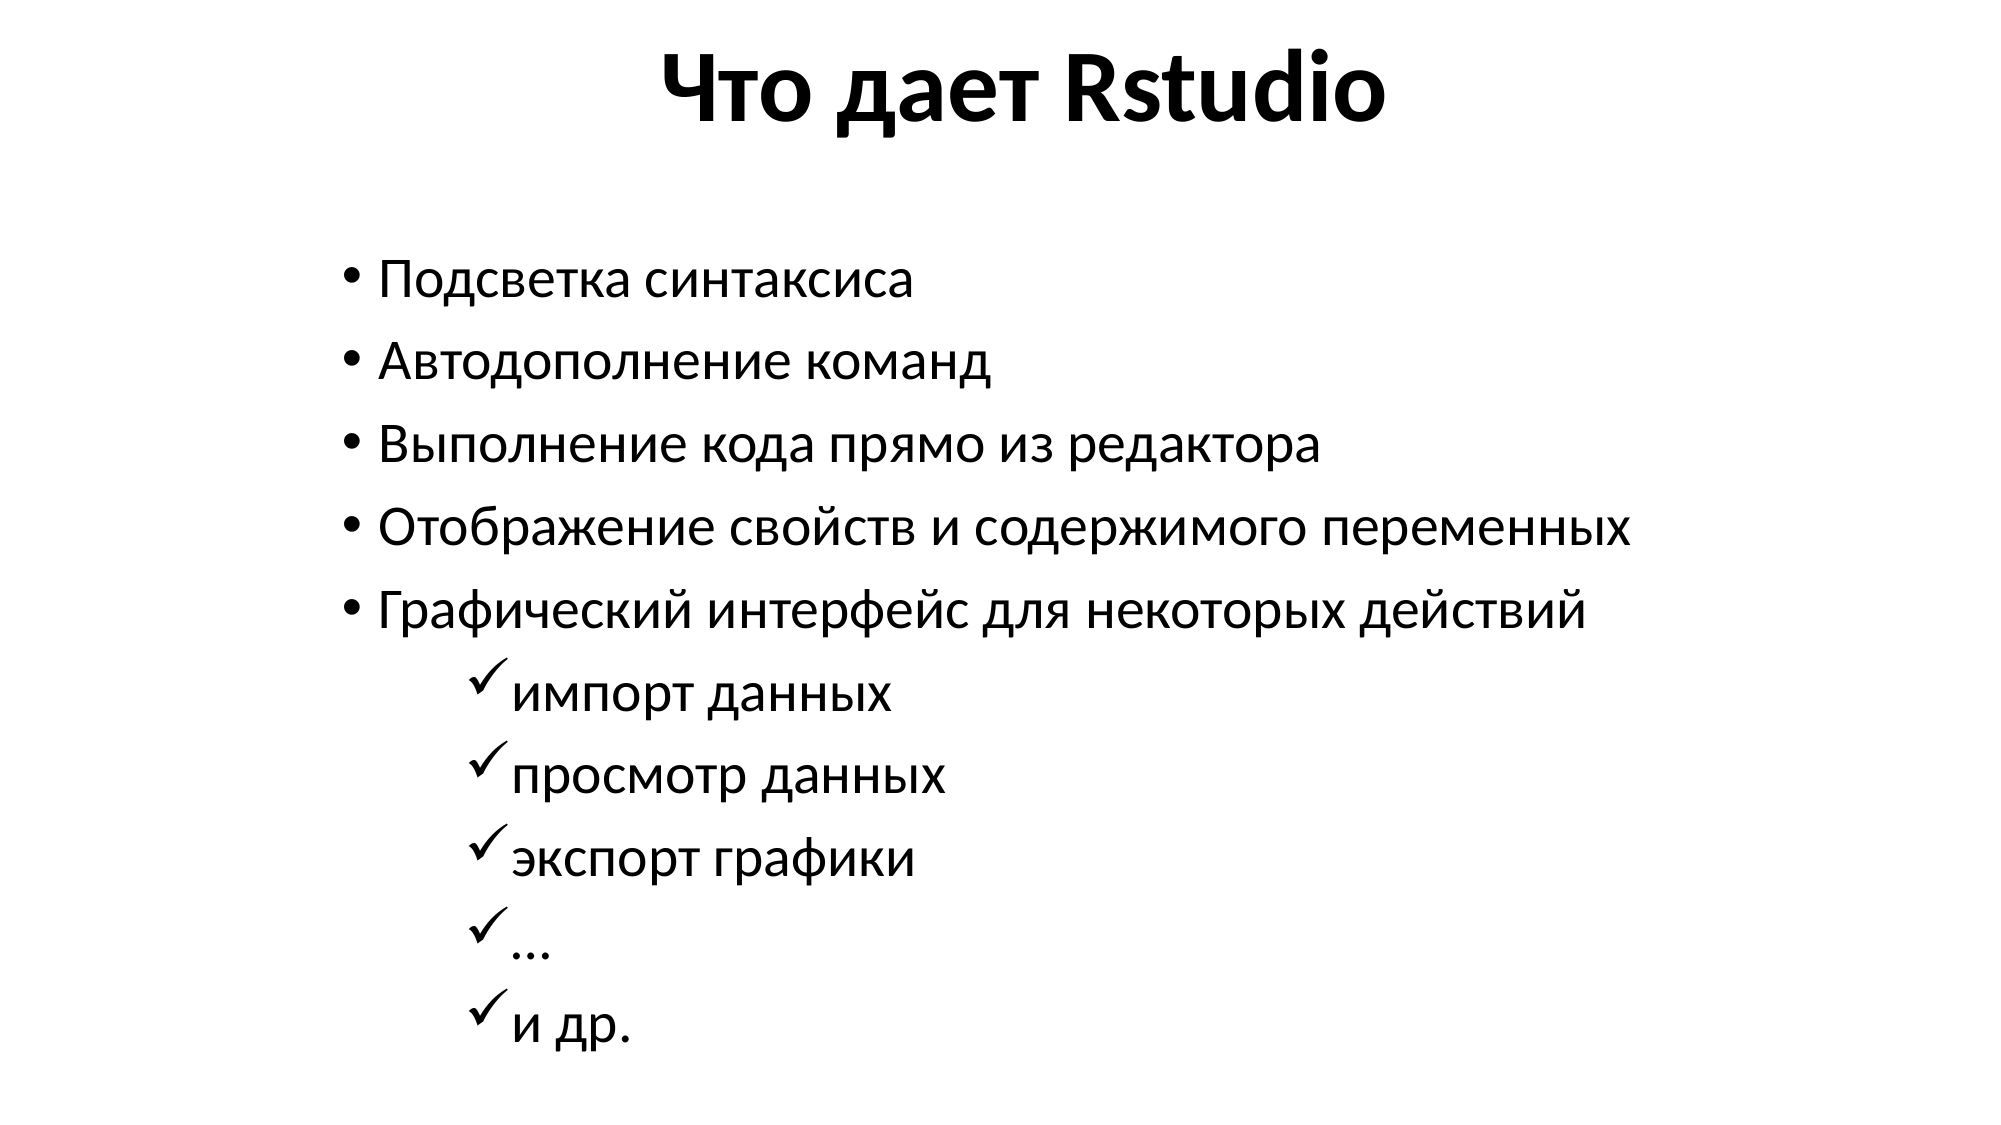

Что дает Rstudio

Подсветка синтаксиса
Автодополнение команд
Выполнение кода прямо из редактора
Отображение свойств и содержимого переменных
Графический интерфейс для некоторых действий
импорт данных
просмотр данных
экспорт графики
…
и др.